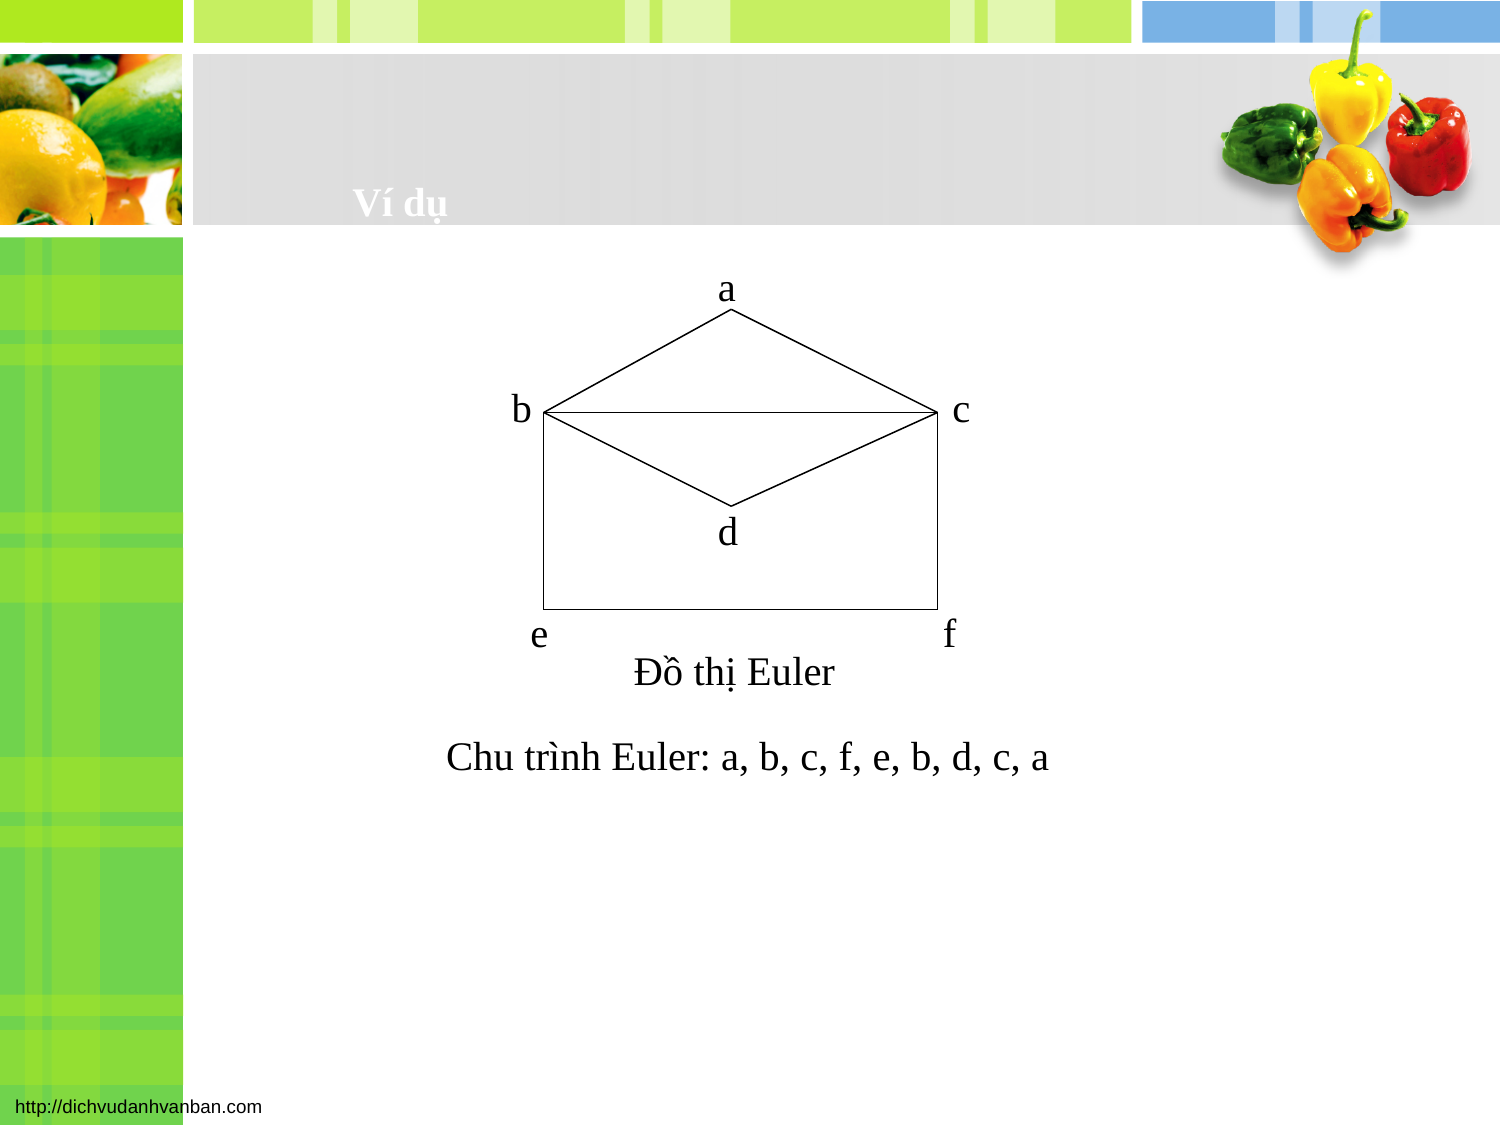

Ví dụ
a

b
c

d
e
f
Đồ thị Euler
Chu trình Euler: a, b, c, f, e, b, d, c, a